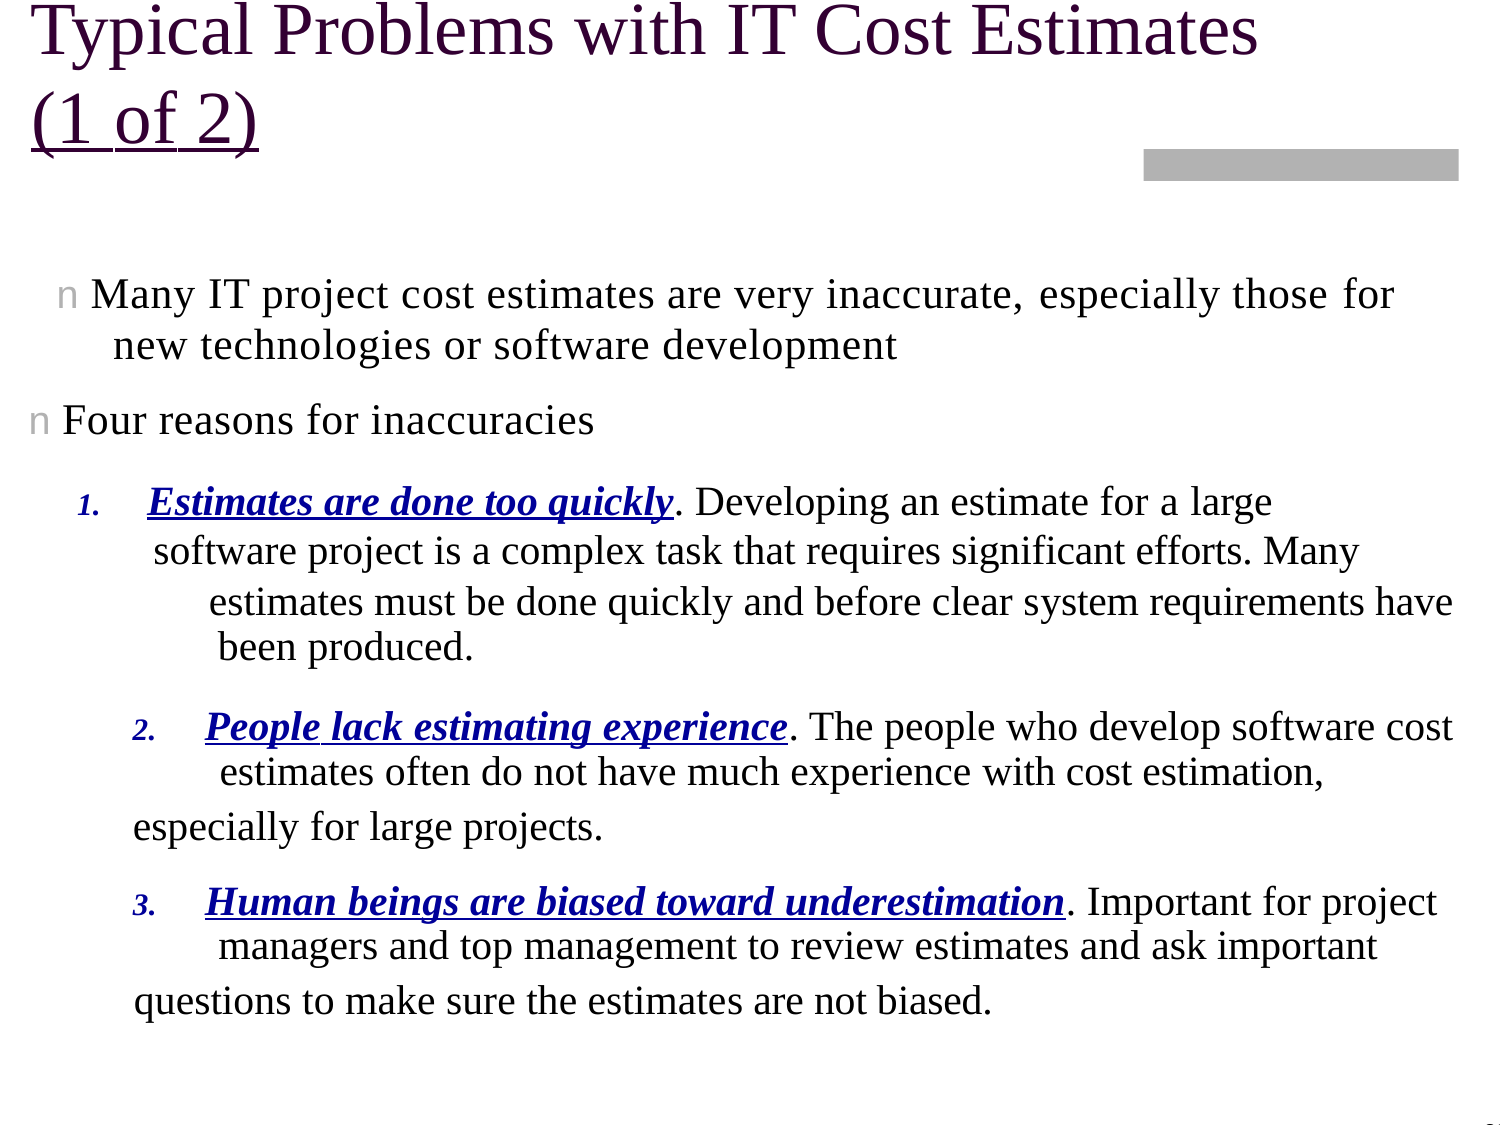

Typical Problems with IT Cost Estimates
(1 of 2)
n Many IT project cost estimates are very inaccurate, especially those for     new technologies or software development
n Four reasons for inaccuracies
1.      Estimates are done too quickly. Developing an estimate for a large
software project is a complex task that requires significant efforts. Many
estimates must be done quickly and before clear system requirements have  been produced.
2.      People lack estimating experience. The people who develop software cost  estimates often do not have much experience with cost estimation,
especially for large projects.
3.      Human beings are biased toward underestimation. Important for project    managers and top management to review estimates and ask important
questions to make sure the estimates are not biased.

22